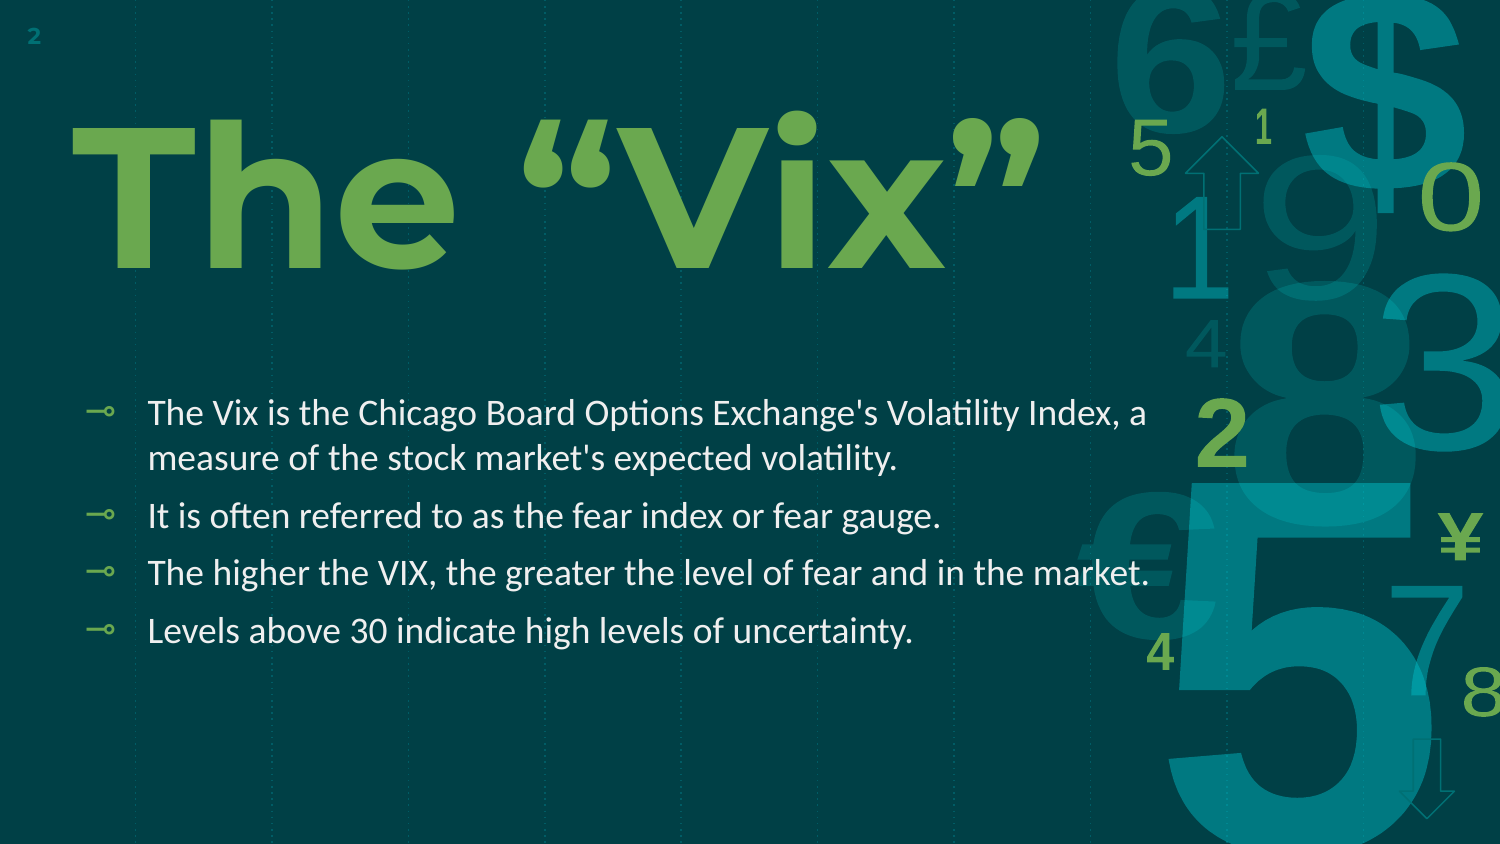

2
The “Vix”
The Vix is the Chicago Board Options Exchange's Volatility Index, a measure of the stock market's expected volatility.
It is often referred to as the fear index or fear gauge.
The higher the VIX, the greater the level of fear and in the market.
Levels above 30 indicate high levels of uncertainty.